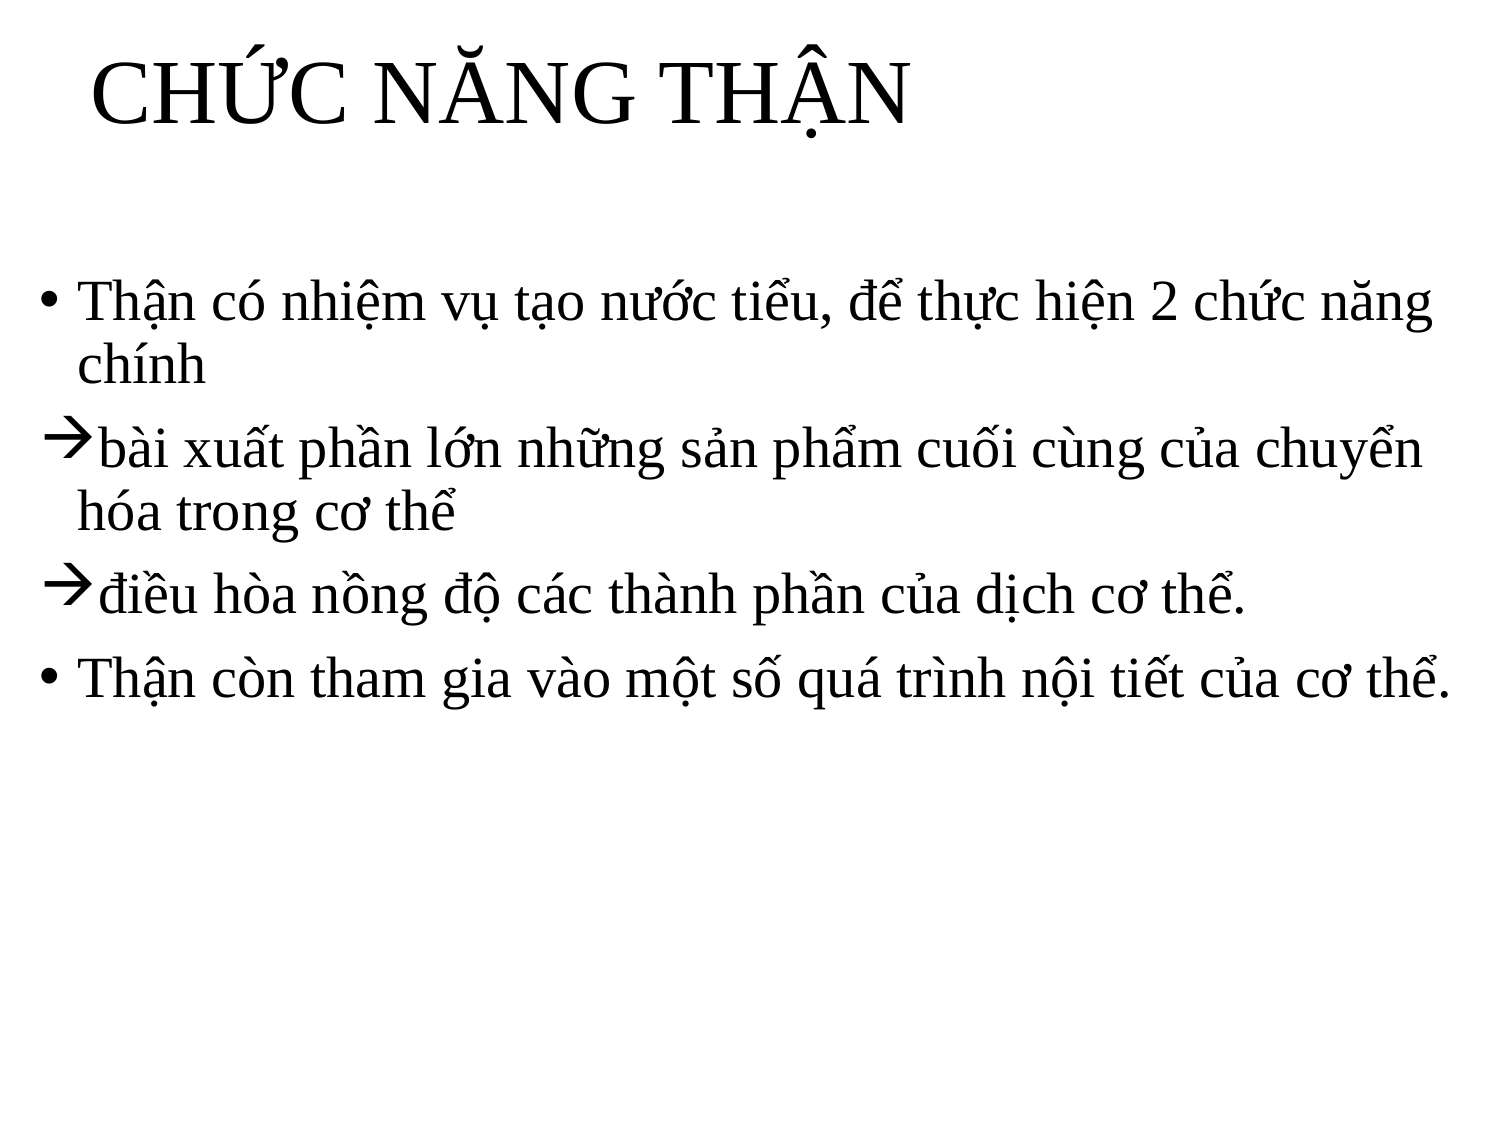

# CHỨC NĂNG THẬN
Thận có nhiệm vụ tạo nước tiểu, để thực hiện 2 chức năng chính
bài xuất phần lớn những sản phẩm cuối cùng của chuyển hóa trong cơ thể
điều hòa nồng độ các thành phần của dịch cơ thể.
Thận còn tham gia vào một số quá trình nội tiết của cơ thể.